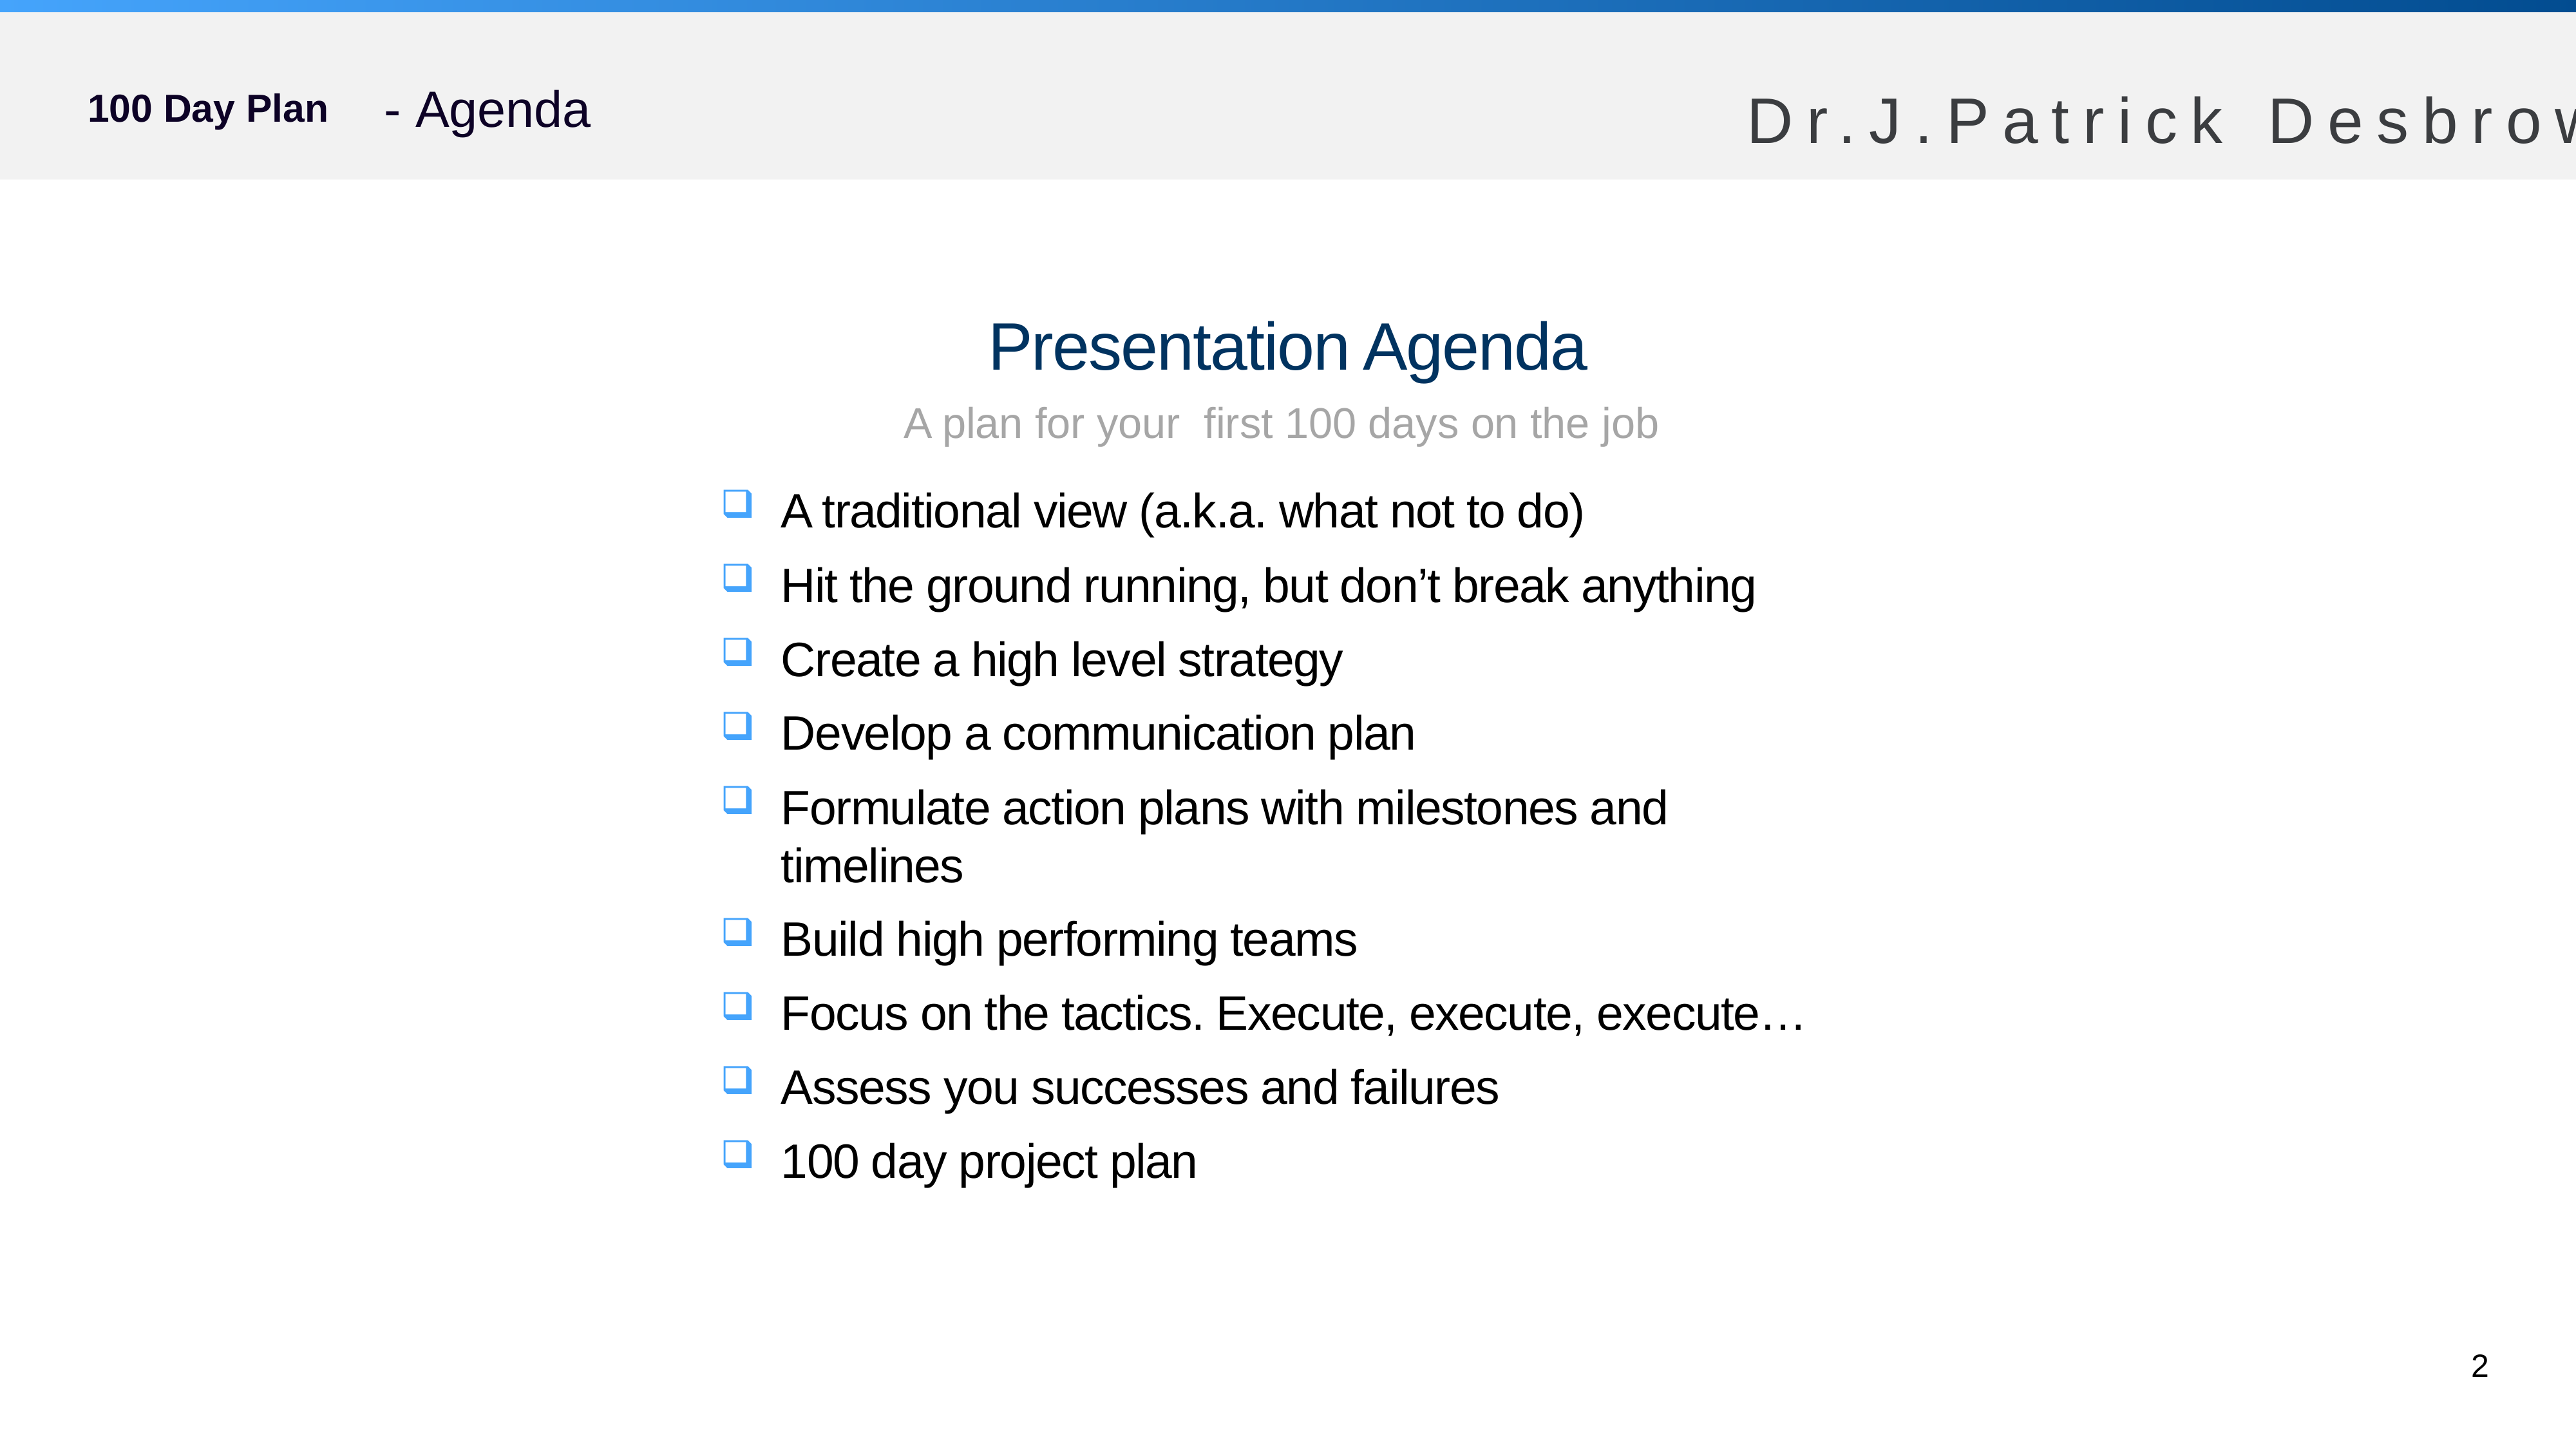

# 100 Day Plan
- Agenda
Presentation Agenda
A plan for your  first 100 days on the job
A traditional view (a.k.a. what not to do)
Hit the ground running, but don’t break anything
Create a high level strategy
Develop a communication plan
Formulate action plans with milestones and timelines
Build high performing teams
Focus on the tactics. Execute, execute, execute…
Assess you successes and failures
100 day project plan
2